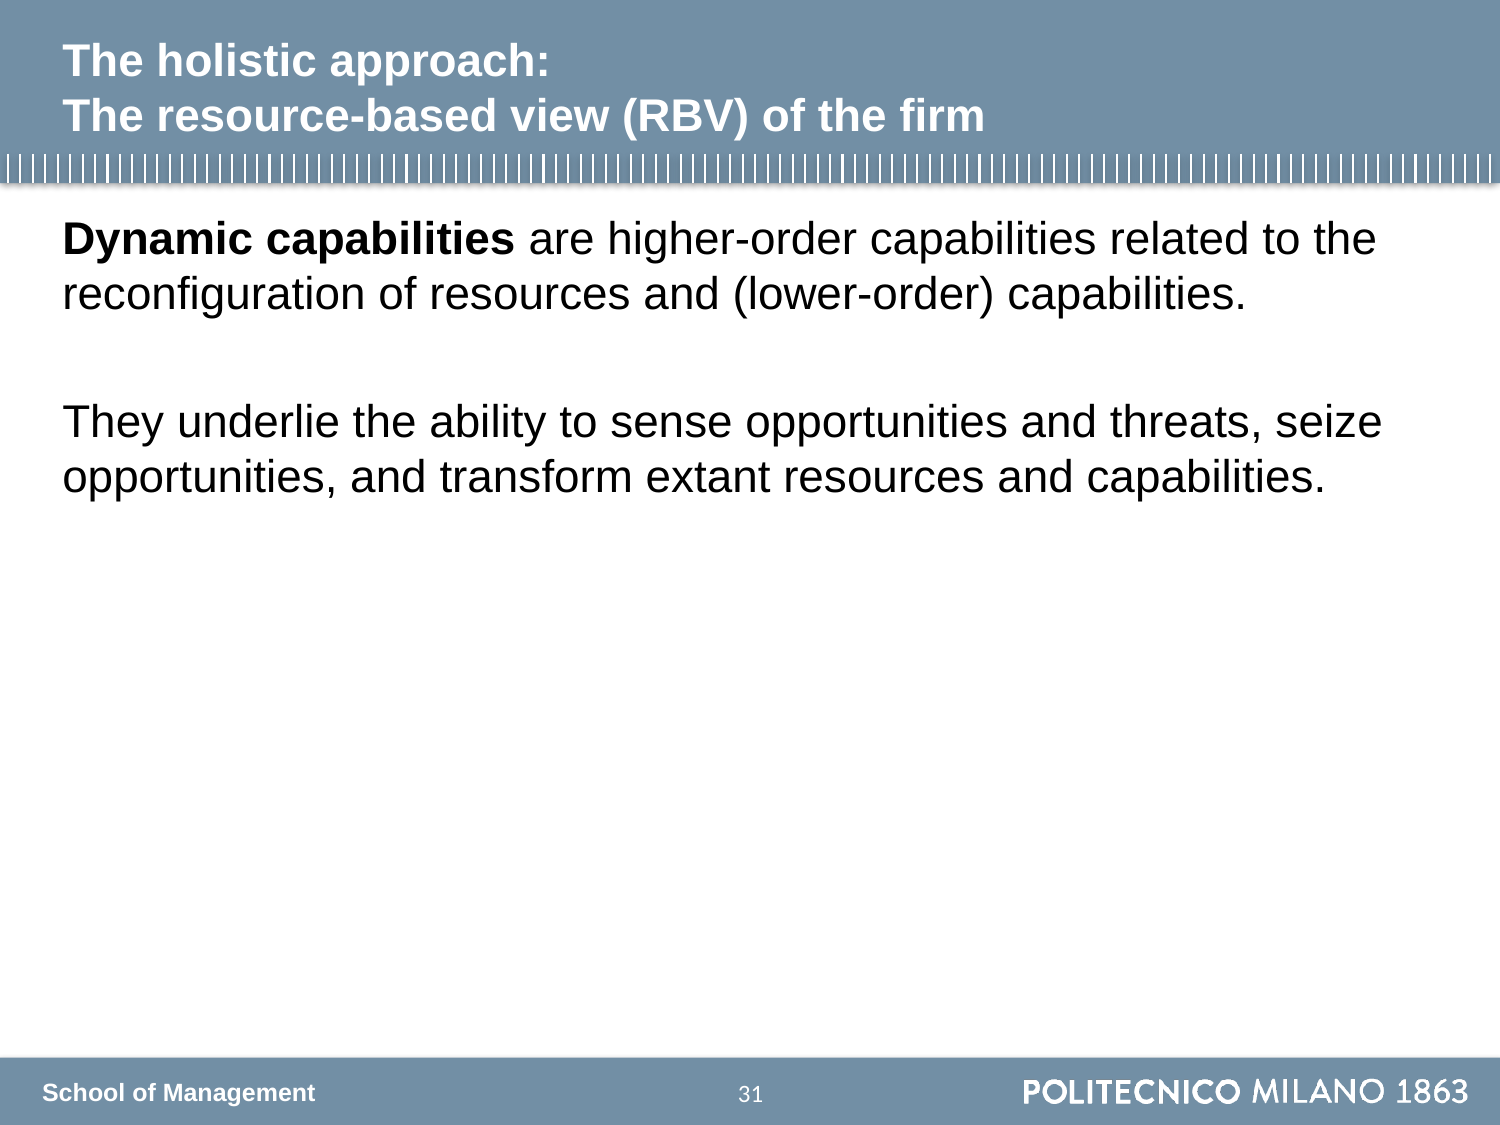

# The holistic approach: The resource-based view (RBV) of the firm
Dynamic capabilities are higher-order capabilities related to the reconfiguration of resources and (lower-order) capabilities.

They underlie the ability to sense opportunities and threats, seize opportunities, and transform extant resources and capabilities.

31